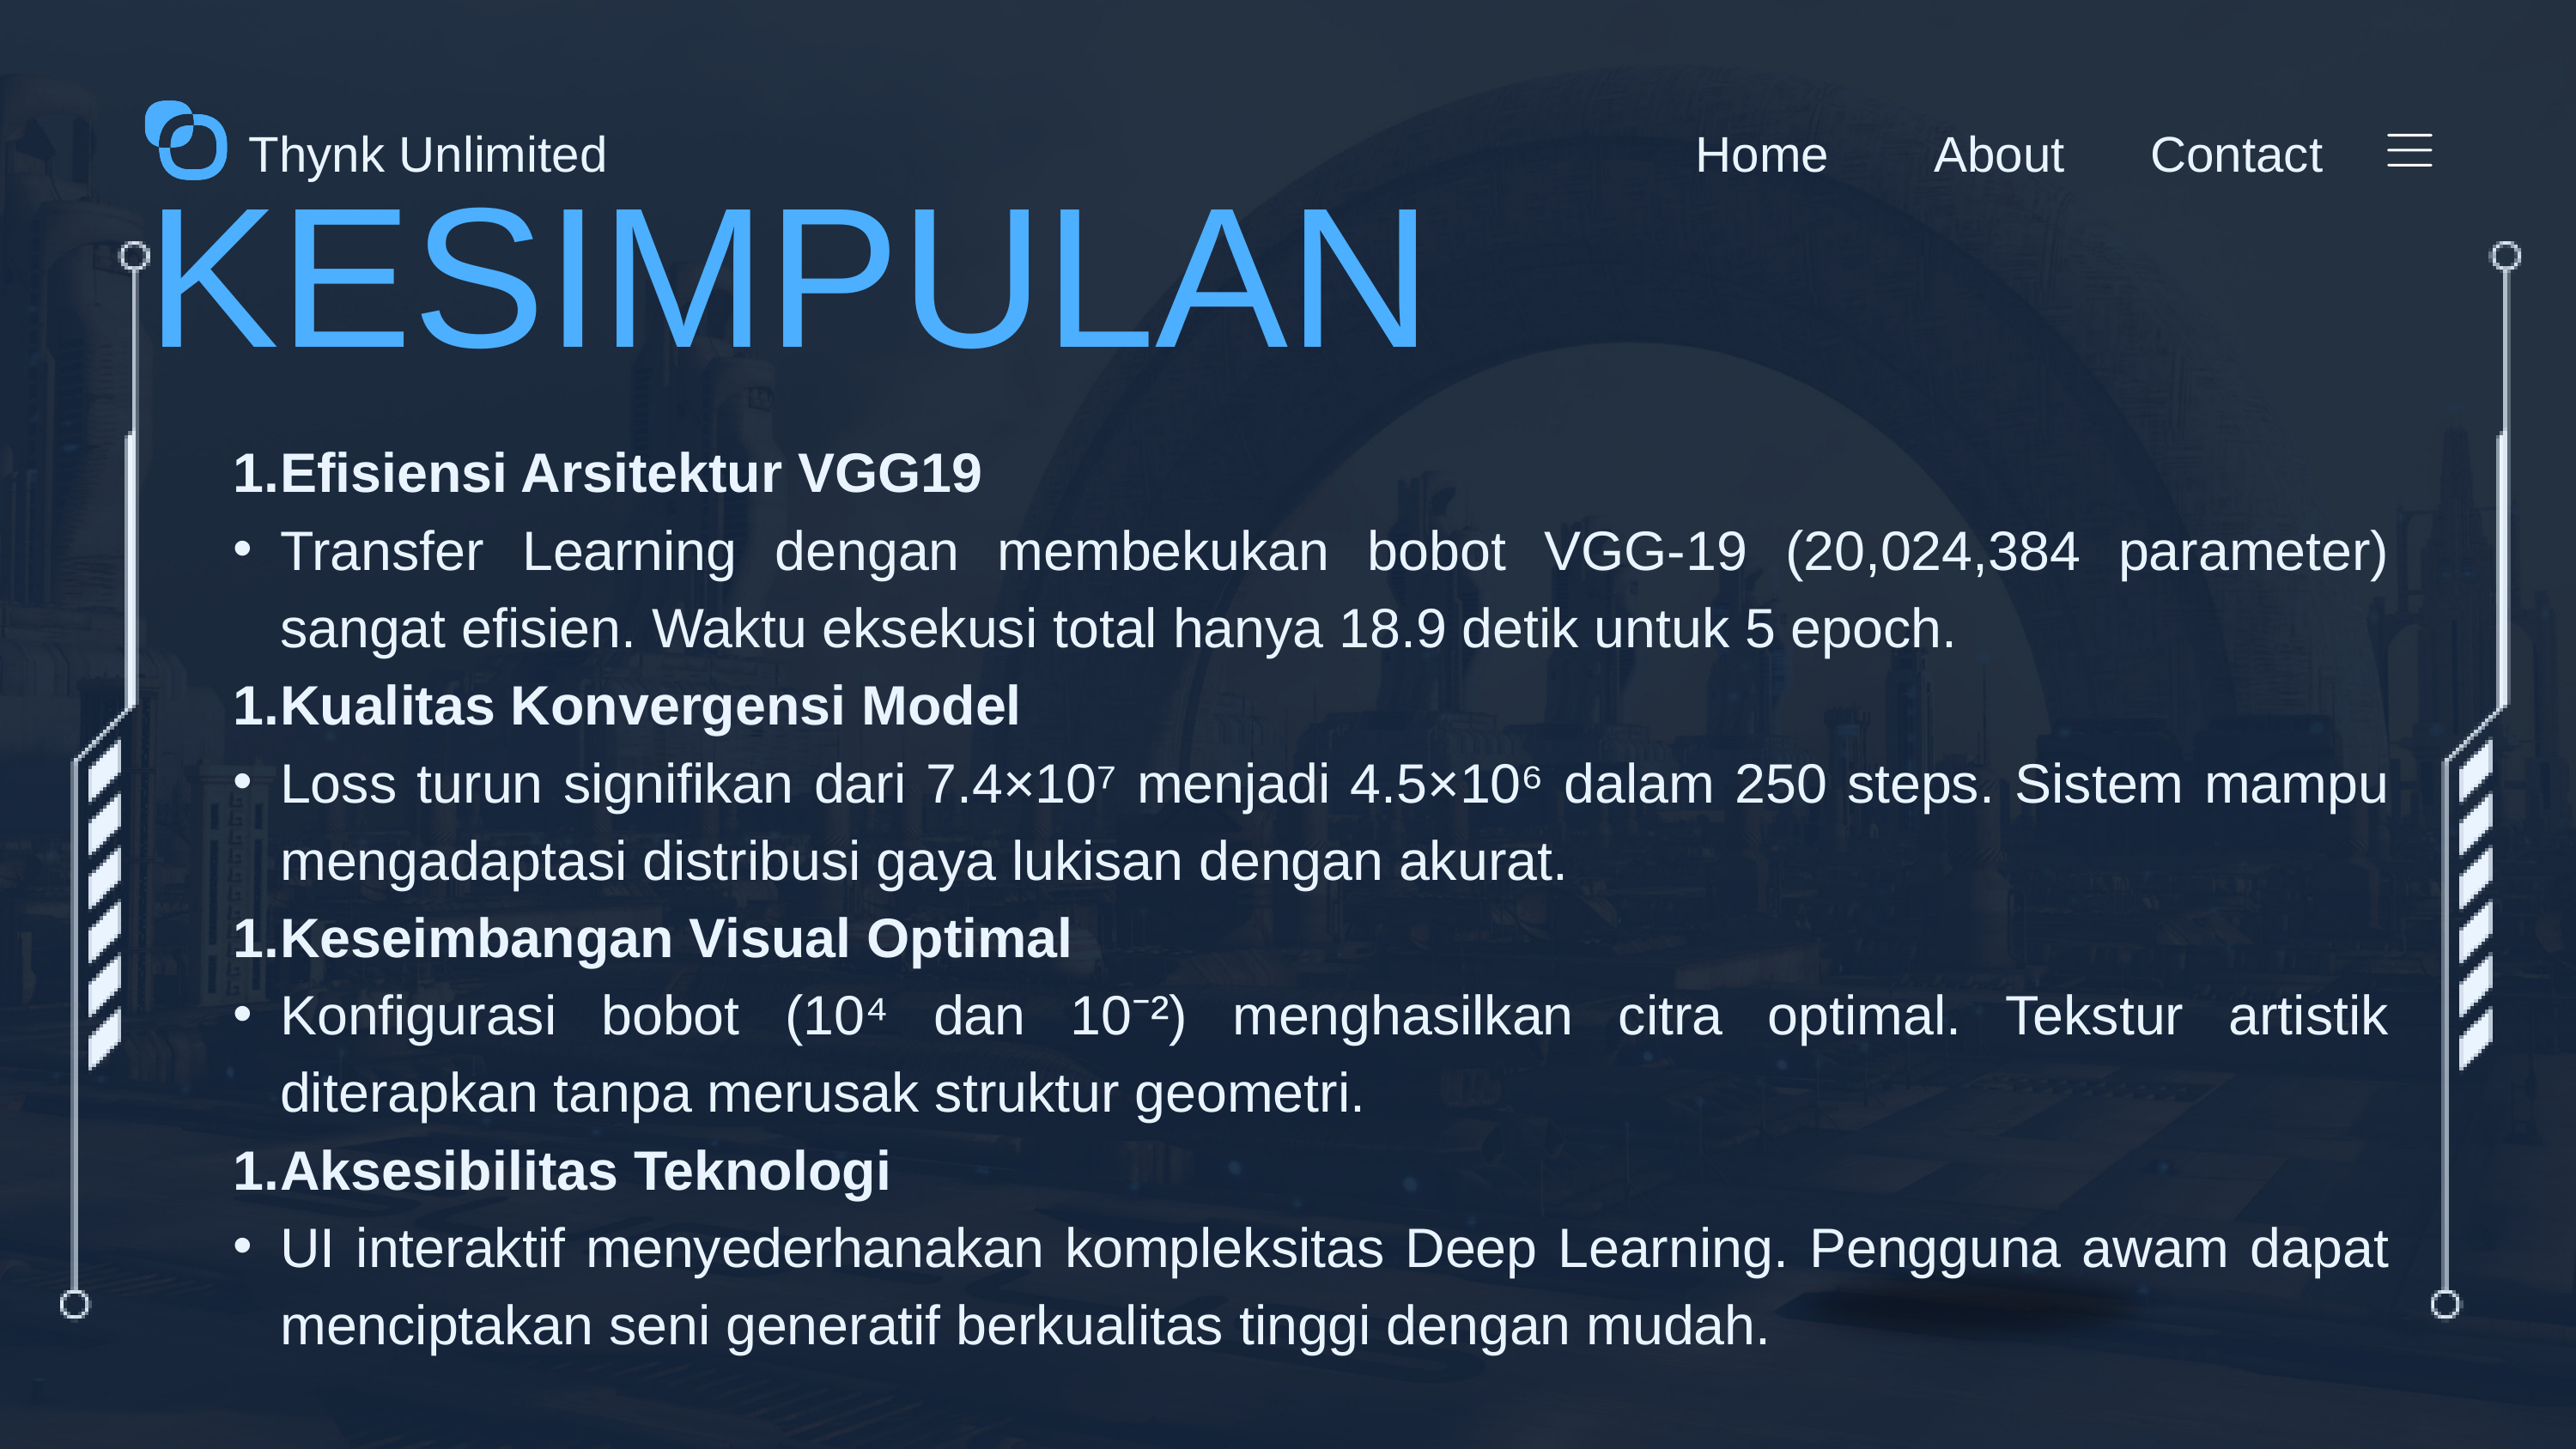

Thynk Unlimited
Home
About
Contact

KESIMPULAN

Efisiensi Arsitektur VGG19
Transfer Learning dengan membekukan bobot VGG-19 (20,024,384 parameter) sangat efisien. Waktu eksekusi total hanya 18.9 detik untuk 5 epoch.
Kualitas Konvergensi Model
Loss turun signifikan dari 7.4×10⁷ menjadi 4.5×10⁶ dalam 250 steps. Sistem mampu mengadaptasi distribusi gaya lukisan dengan akurat.
Keseimbangan Visual Optimal
Konfigurasi bobot (10⁴ dan 10⁻²) menghasilkan citra optimal. Tekstur artistik diterapkan tanpa merusak struktur geometri.
Aksesibilitas Teknologi
UI interaktif menyederhanakan kompleksitas Deep Learning. Pengguna awam dapat menciptakan seni generatif berkualitas tinggi dengan mudah.